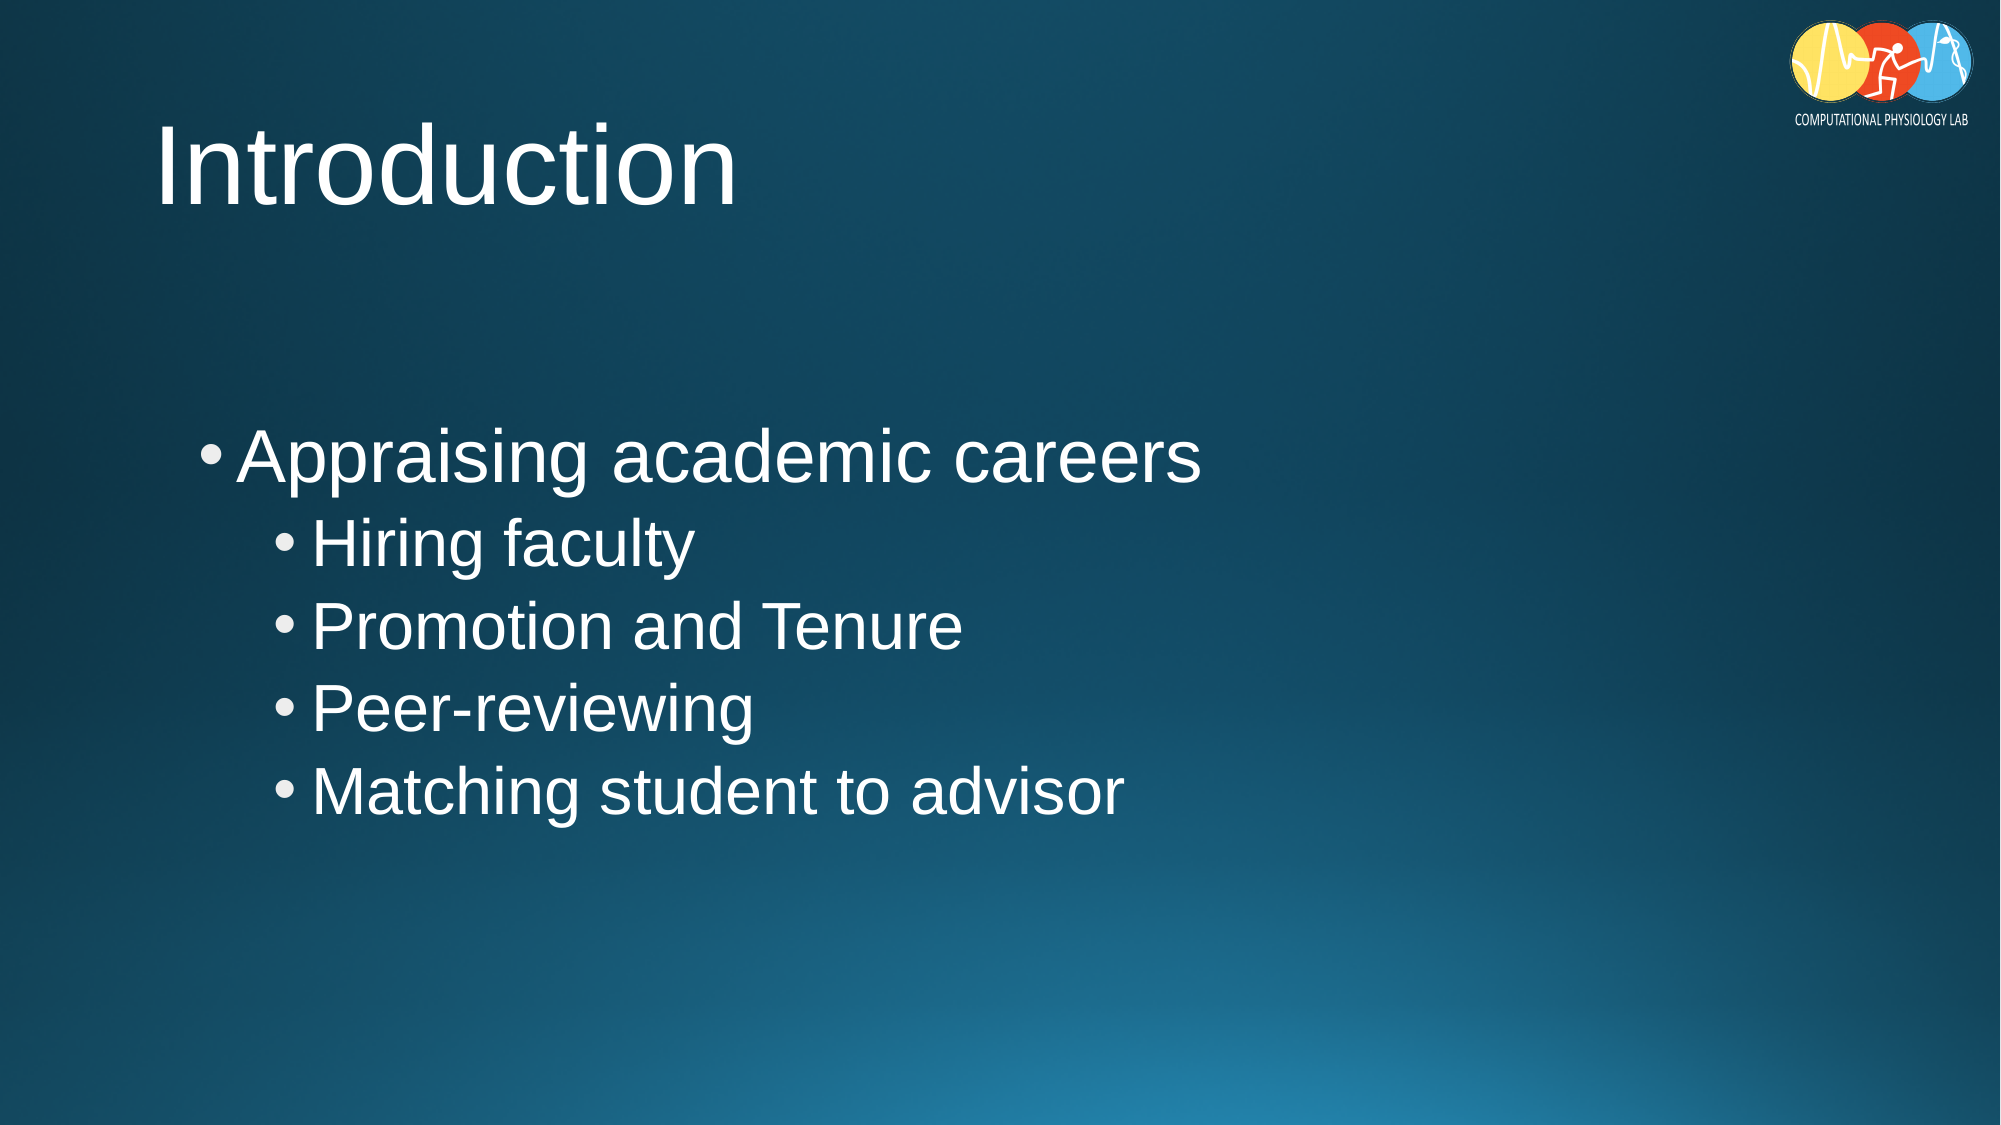

# Introduction

Appraising academic careers
Hiring faculty
Promotion and Tenure
Peer-reviewing
Matching student to advisor